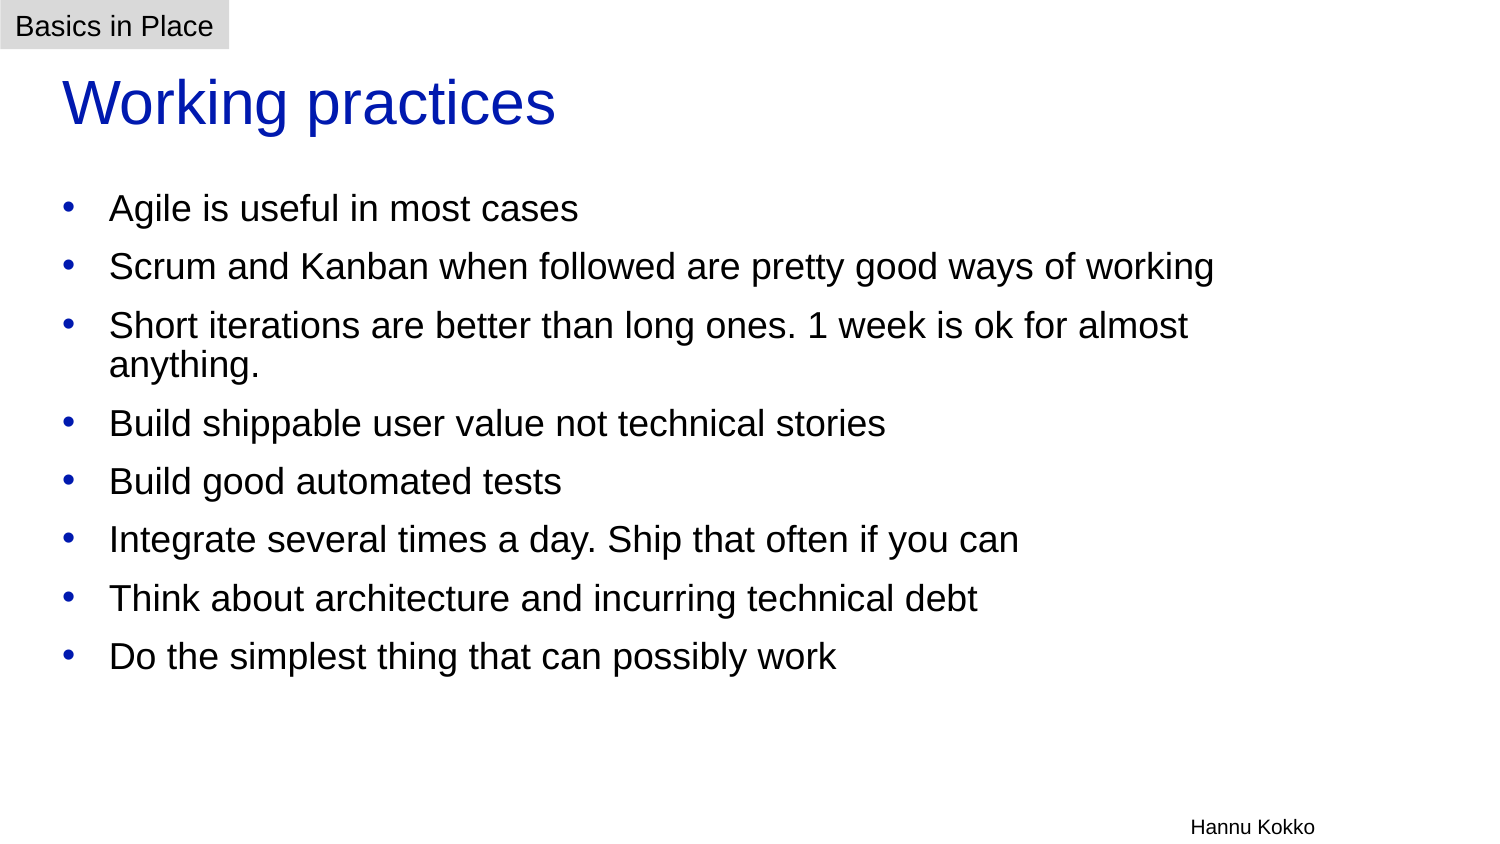

Basics in Place
# Working practices
Agile is useful in most cases
Scrum and Kanban when followed are pretty good ways of working
Short iterations are better than long ones. 1 week is ok for almost anything.
Build shippable user value not technical stories
Build good automated tests
Integrate several times a day. Ship that often if you can
Think about architecture and incurring technical debt
Do the simplest thing that can possibly work
Hannu Kokko